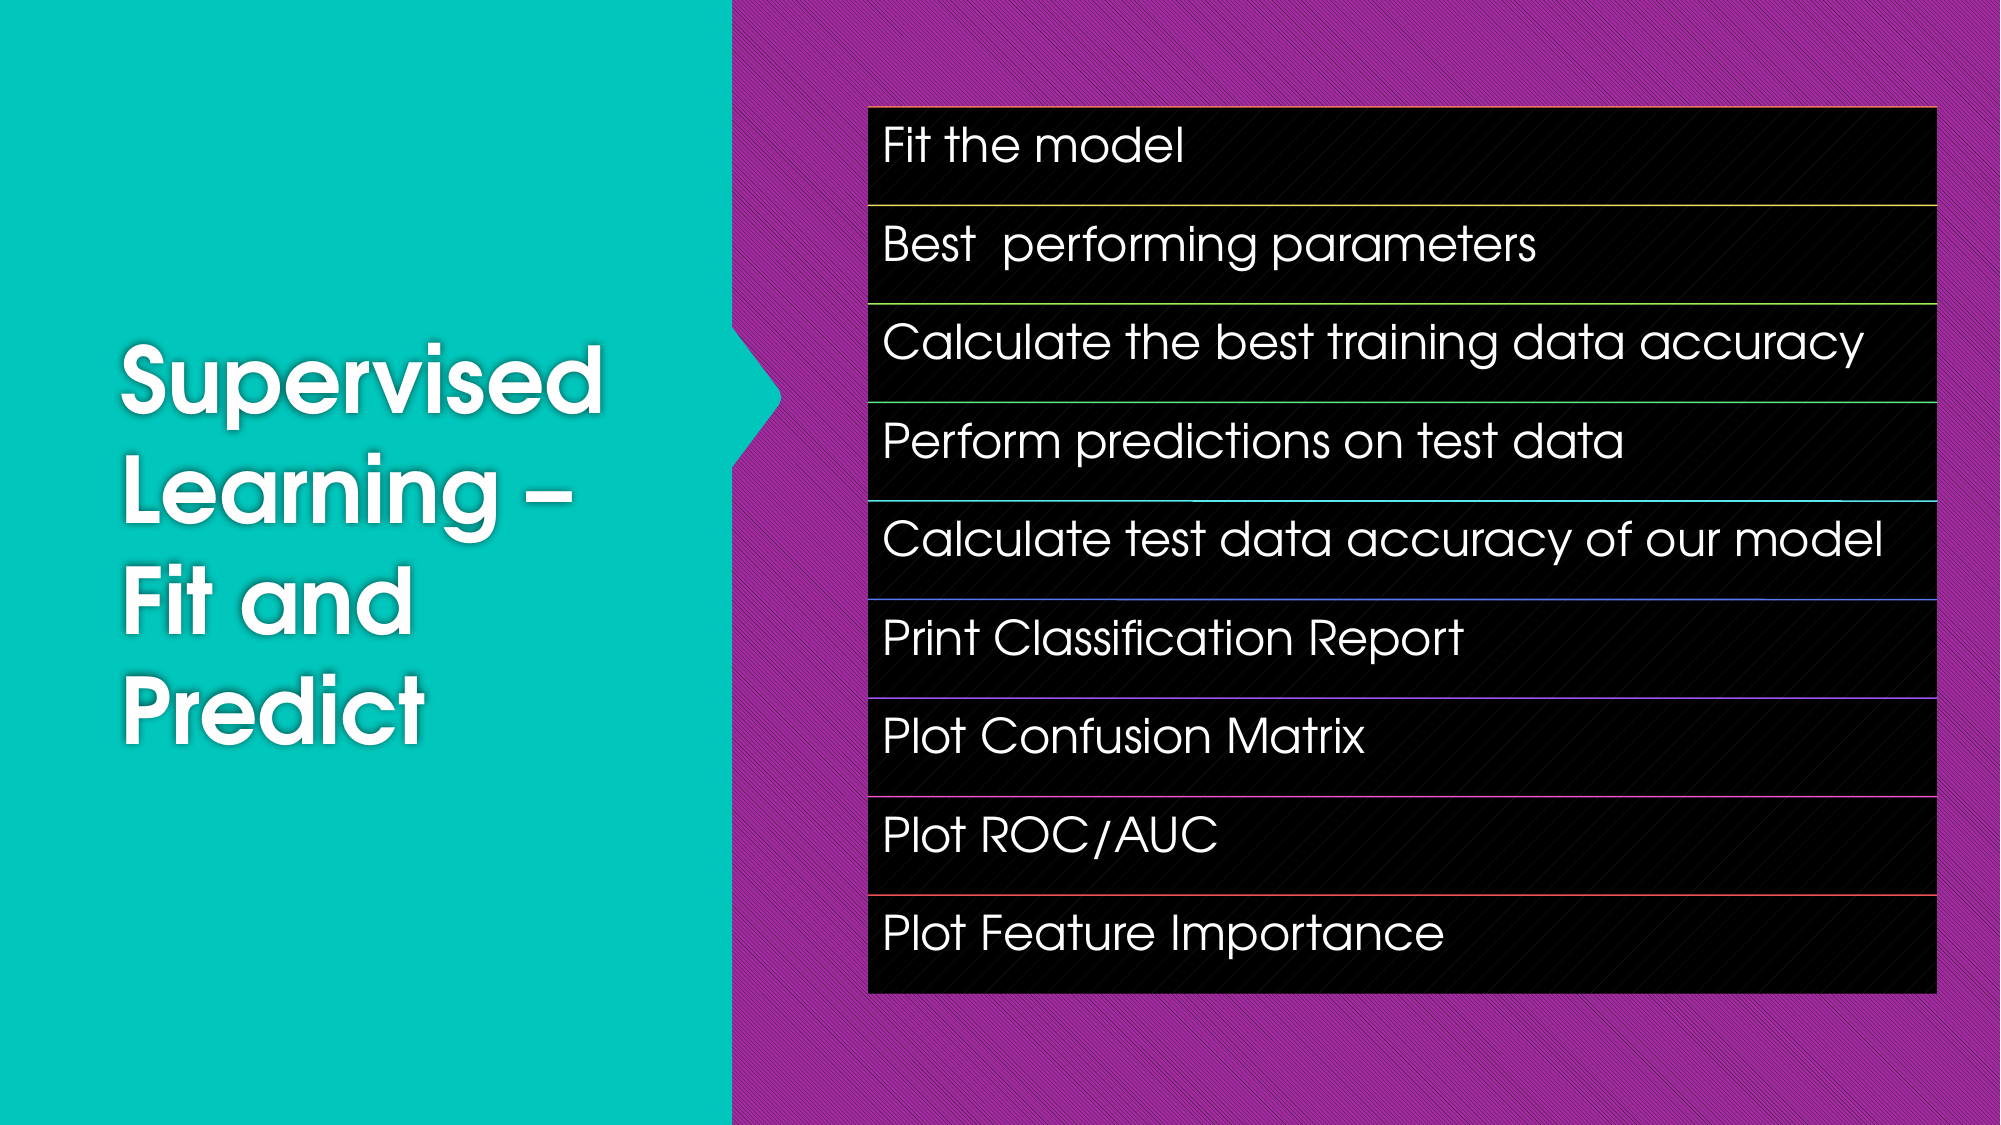

Fit the model
Best  performing parameters
Calculate the best training data accuracy
Perform predictions on test data
Calculate test data accuracy of our model
Print Classification Report
Plot Confusion Matrix
Plot ROC/AUC
Plot Feature Importance

# Supervised Learning – Fit and Predict